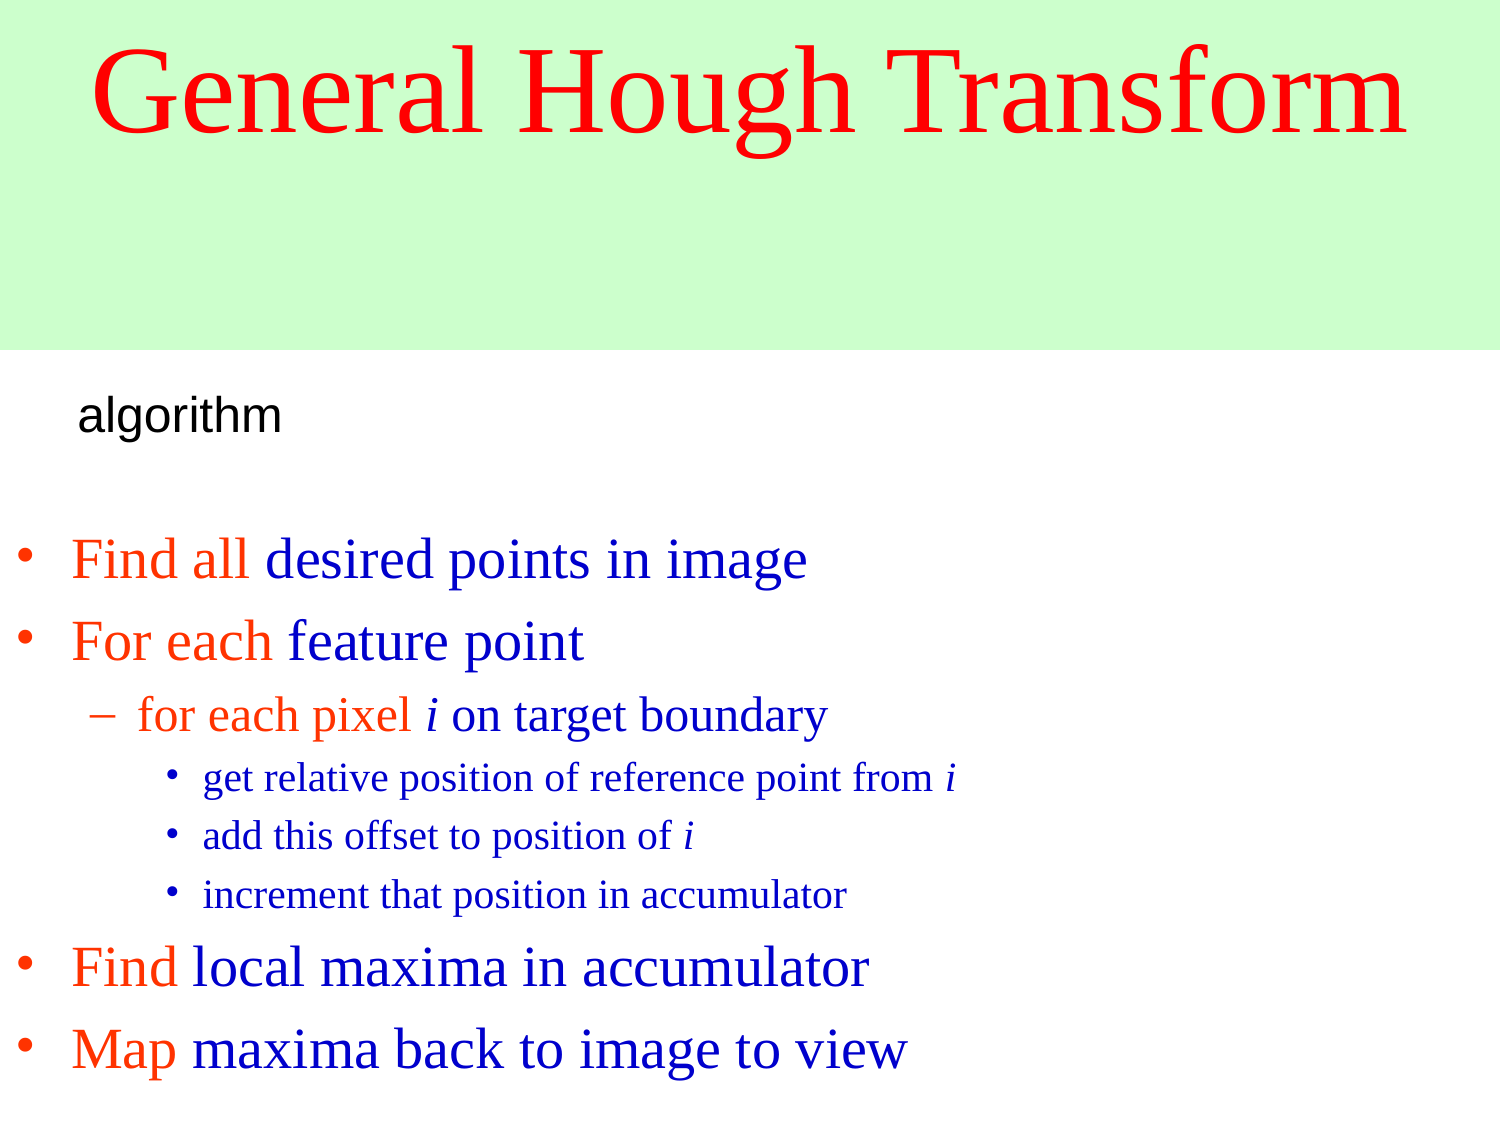

General Hough Transform
algorithm
Find all desired points in image
For each feature point
for each pixel i on target boundary
get relative position of reference point from i
add this offset to position of i
increment that position in accumulator
Find local maxima in accumulator
Map maxima back to image to view